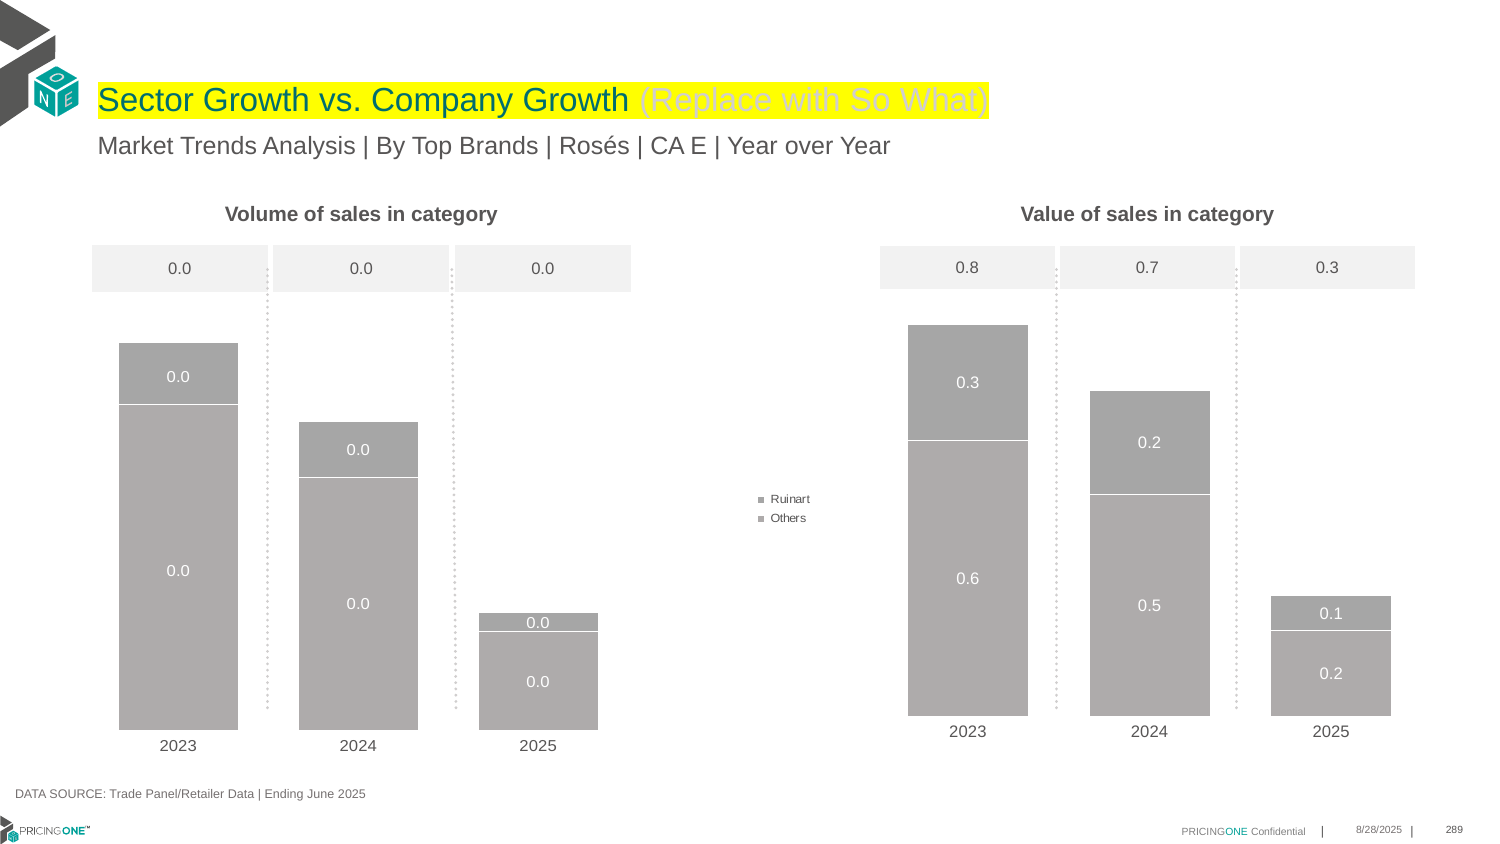

# Sector Growth vs. Company Growth (Replace with So What)
Market Trends Analysis | By Top Brands | Rosés | CA E | Year over Year
| Value of sales in category |  |  |
| --- | --- | --- |
| 0.8 | 0.7 | 0.3 |
| Volume of sales in category |  |  |
| --- | --- | --- |
| 0.0 | 0.0 | 0.0 |

### Chart

| Category | Others | Ruinart |
|---|---|---|
| 2023 | 0.591799 | 0.250025 |
| 2024 | 0.475565 | 0.224139 |
| 2025 | 0.183154 | 0.075728 |

### Chart

| Category | Others | Ruinart |
|---|---|---|
| 2023 | 0.010537 | 0.002001 |
| 2024 | 0.008188 | 0.001808 |
| 2025 | 0.003192 | 0.000614 |
DATA SOURCE: Trade Panel/Retailer Data | Ending June 2025

8/28/2025
289